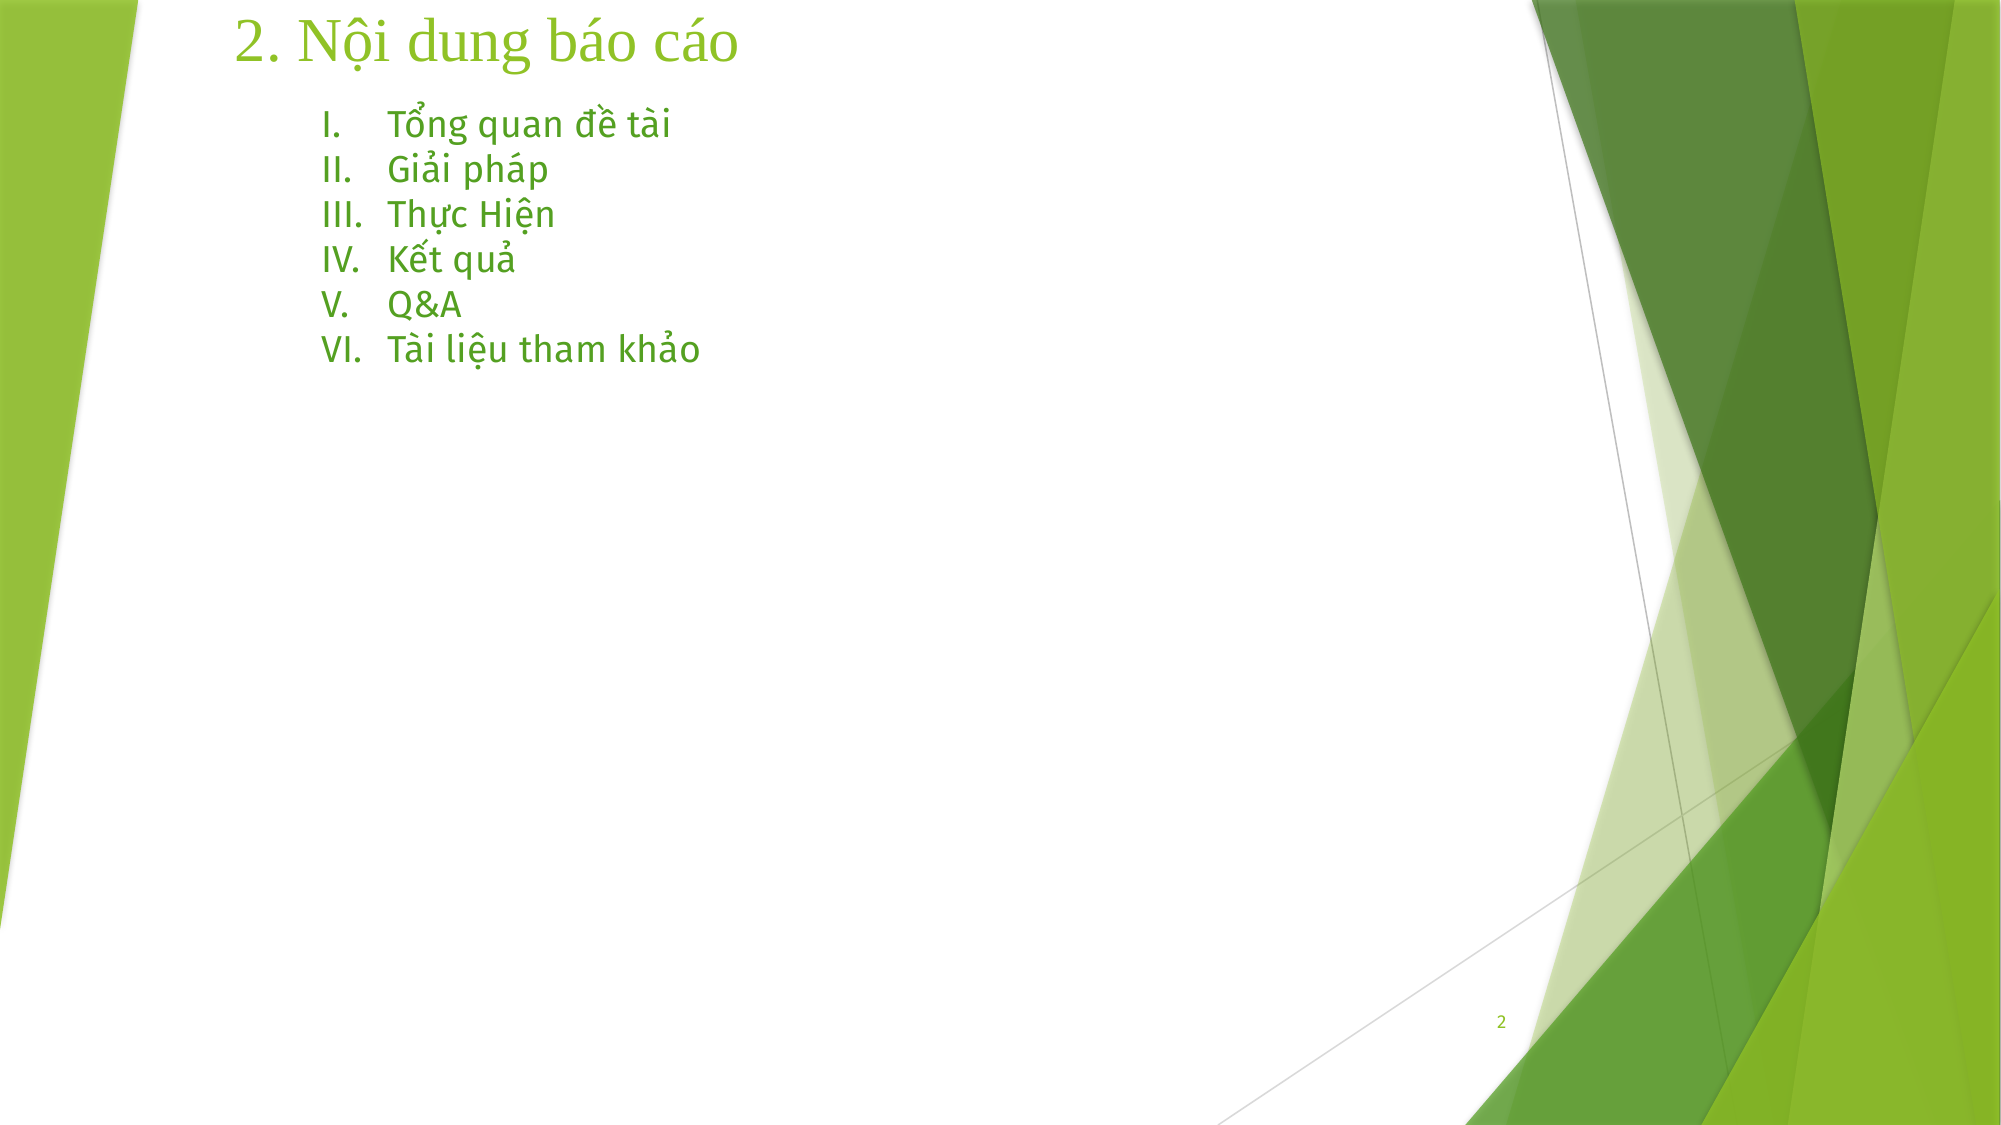

# 2. Nội dung báo cáo
Tổng quan đề tài
Giải pháp
Thực Hiện
Kết quả
Q&A
Tài liệu tham khảo
2